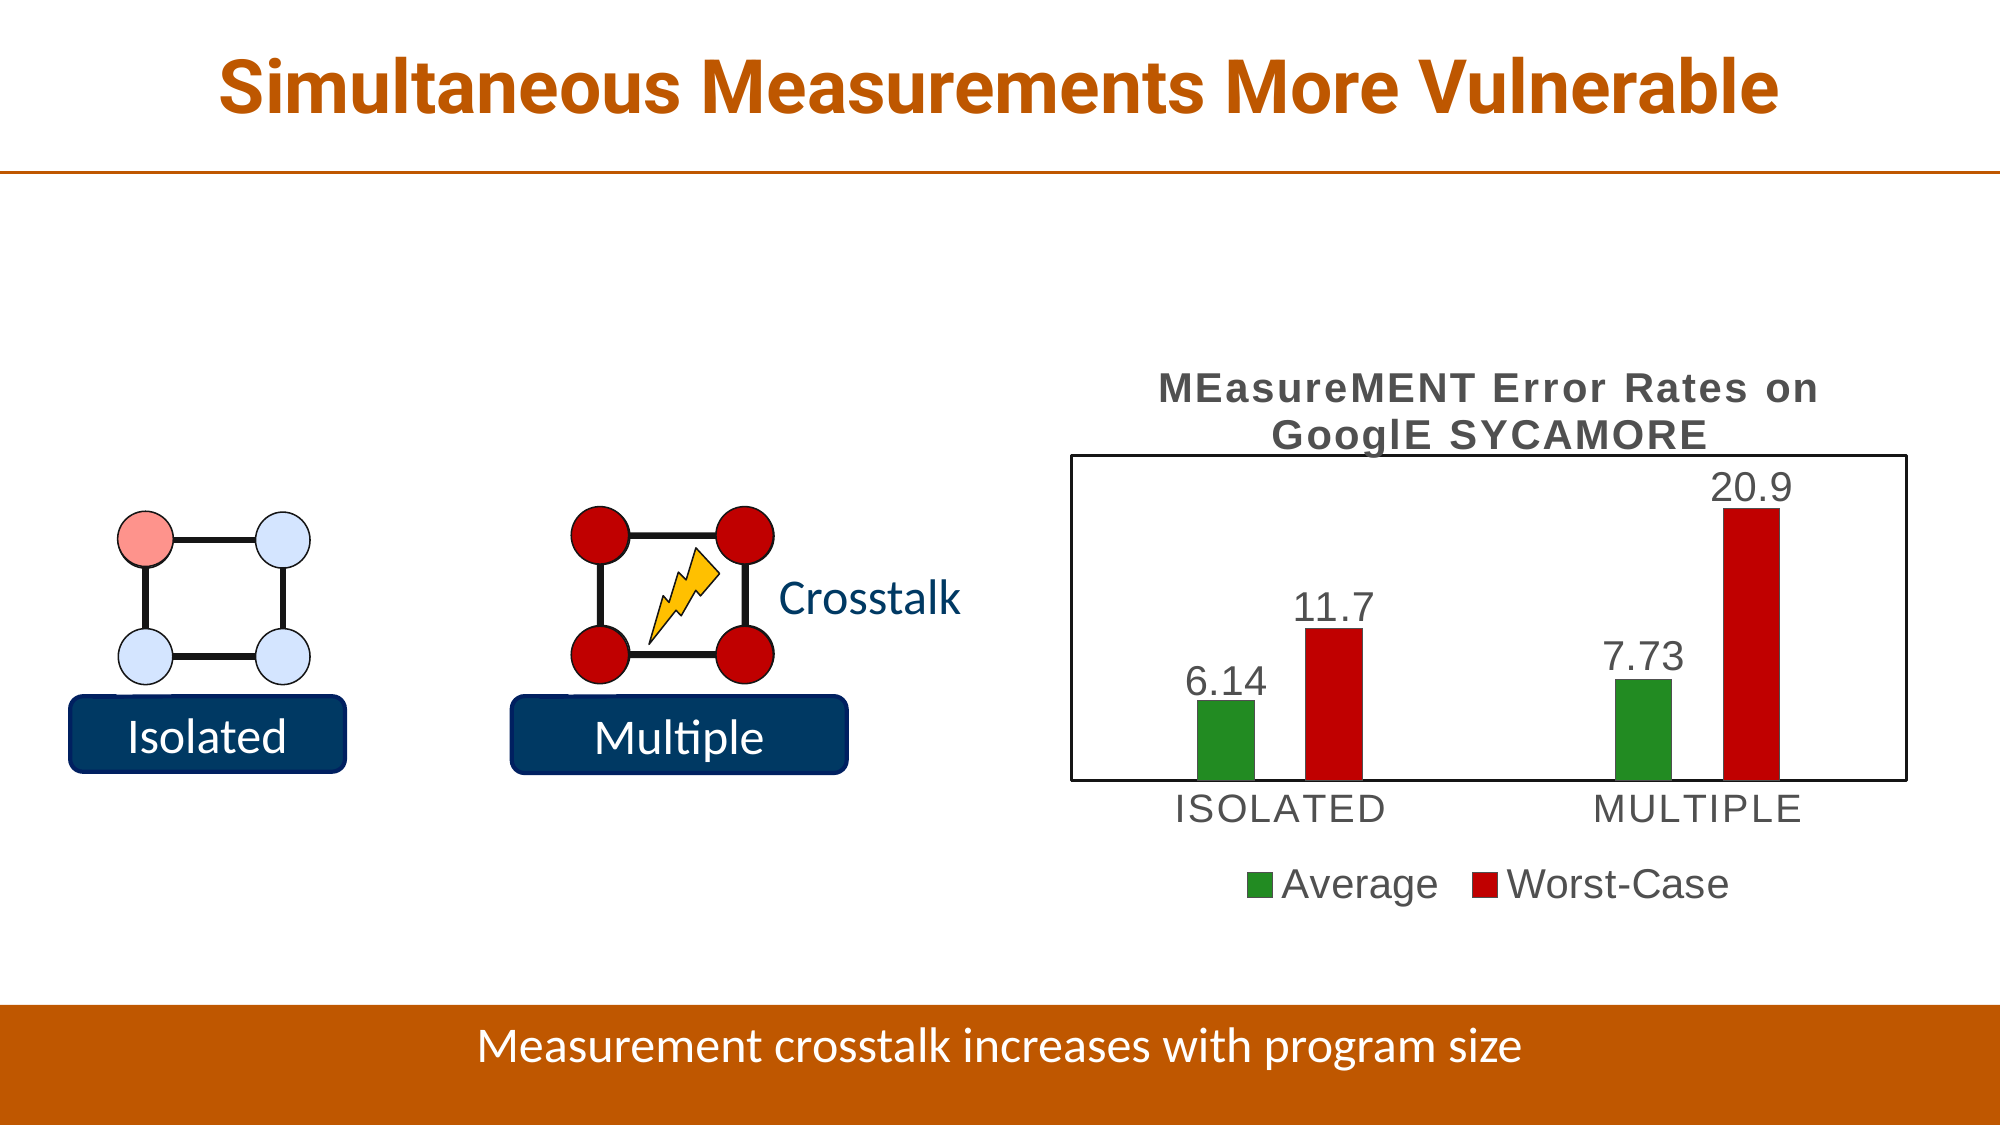

Simultaneous Measurements More Vulnerable

### Chart: MEasureMENT Error Rates on GooglE SYCAMORE

| Category |  |  |
|---|---|---|
| ISOLATED | 6.14 | 11.7 |
| MULTIPLE | 7.73 | 20.9 |

Crosstalk
Multiple
Isolated
Measurement crosstalk increases with program size